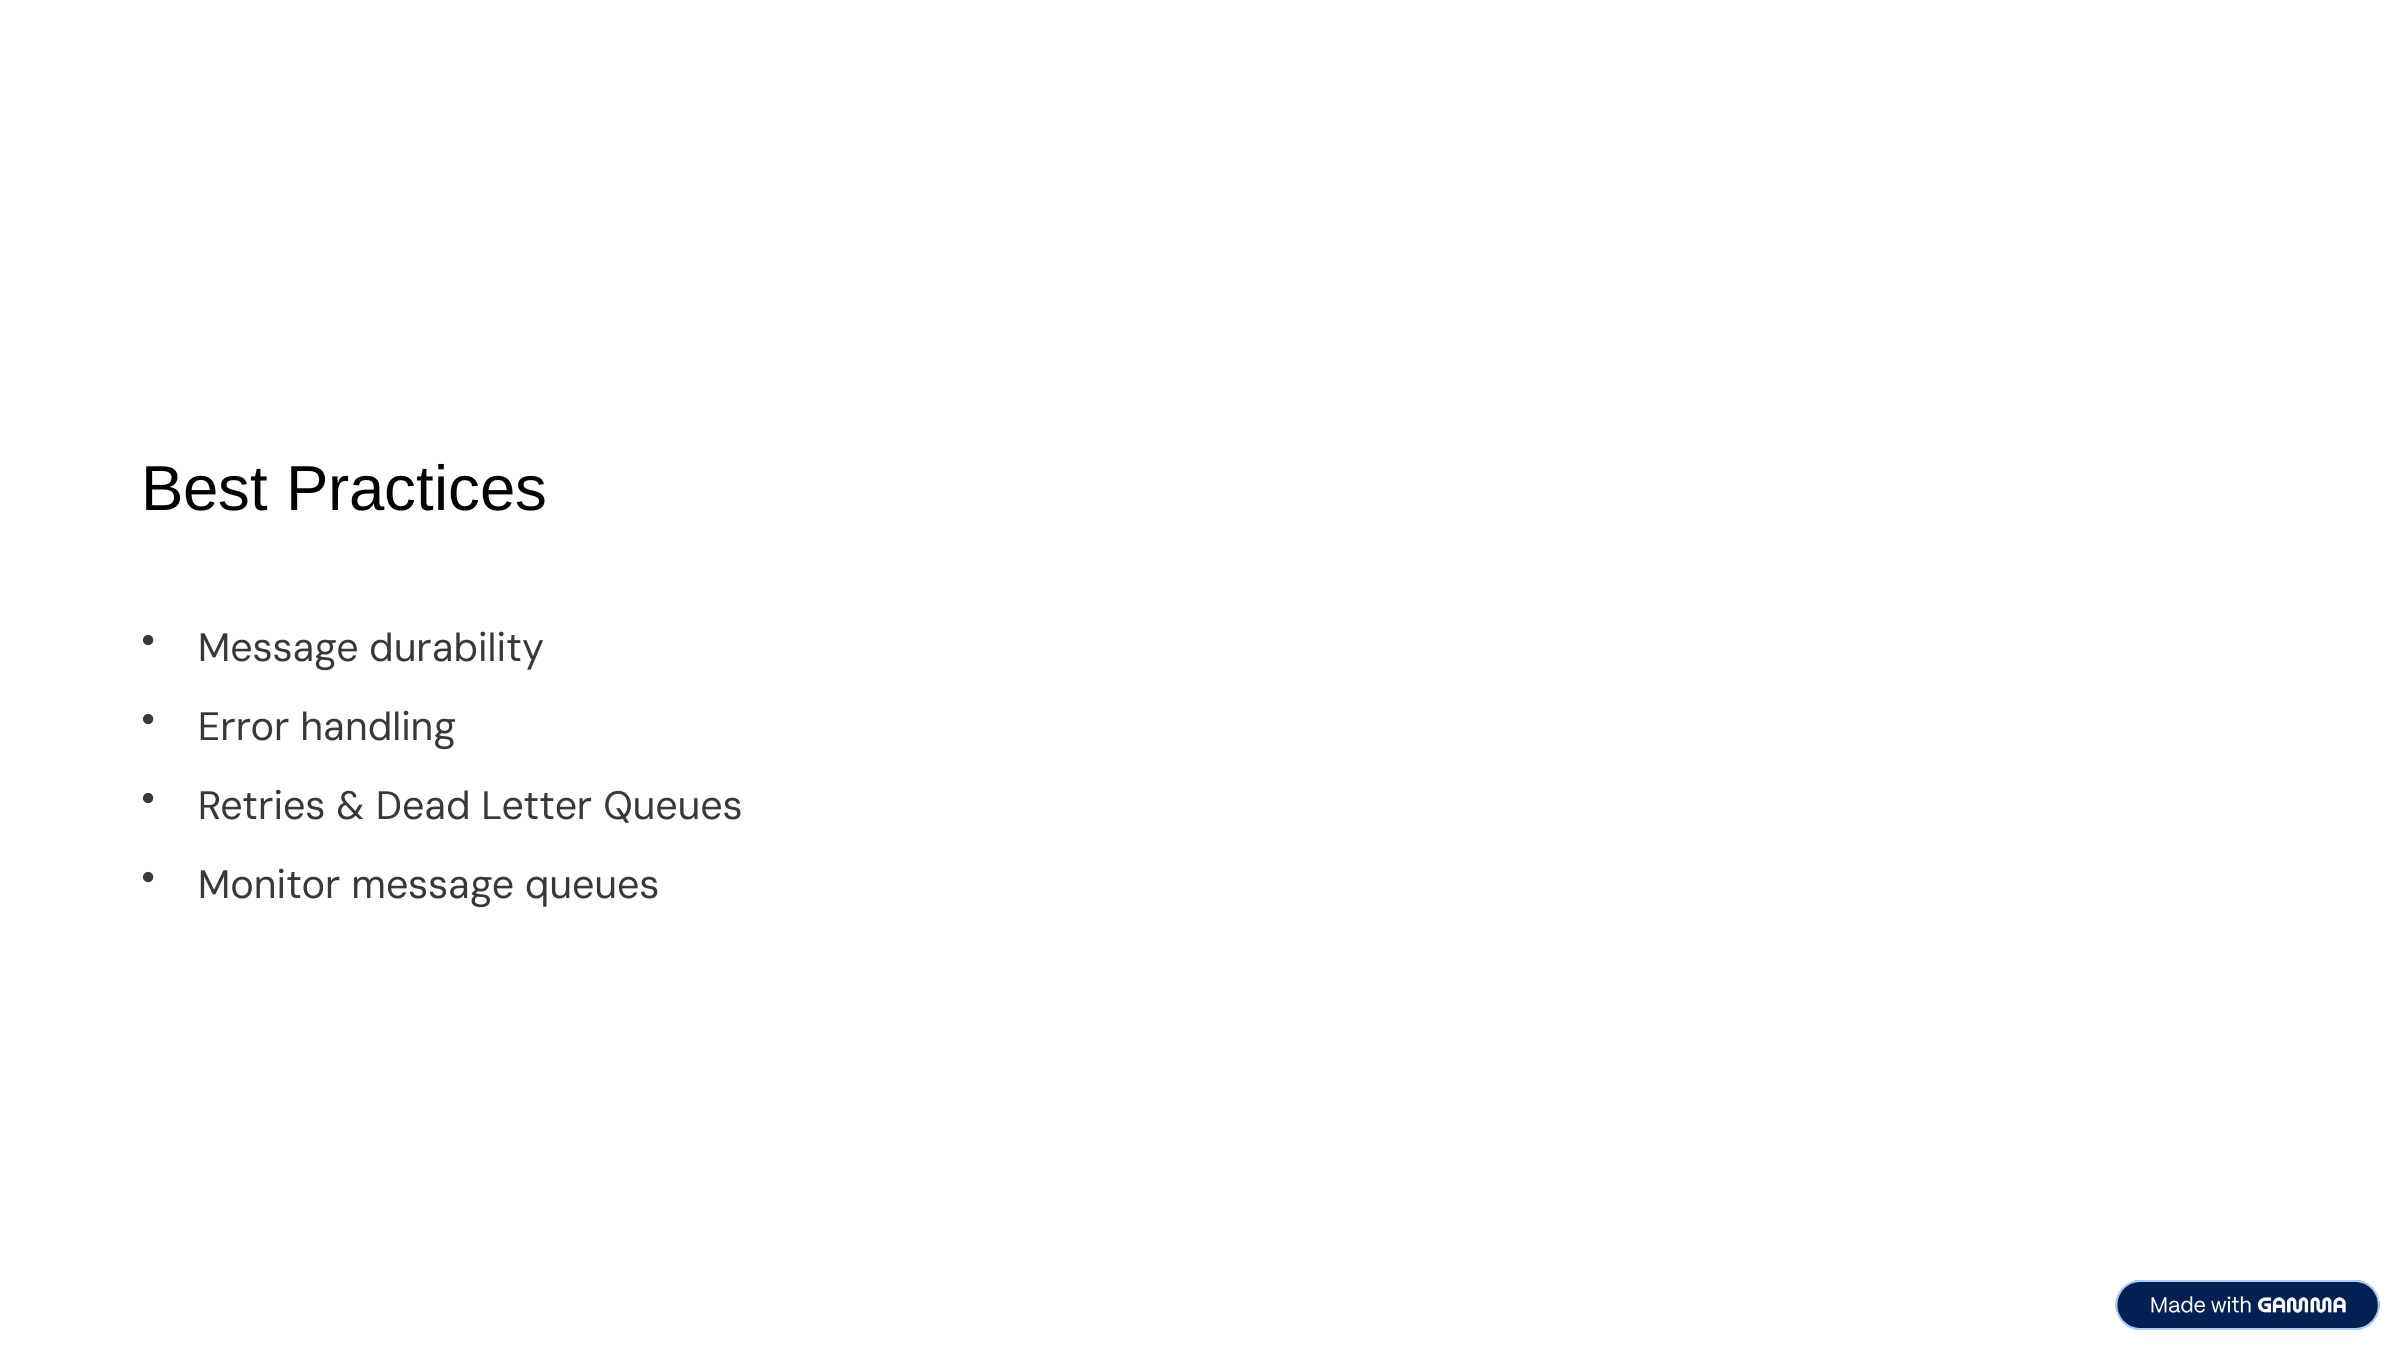

Best Practices
Message durability
Error handling
Retries & Dead Letter Queues
Monitor message queues